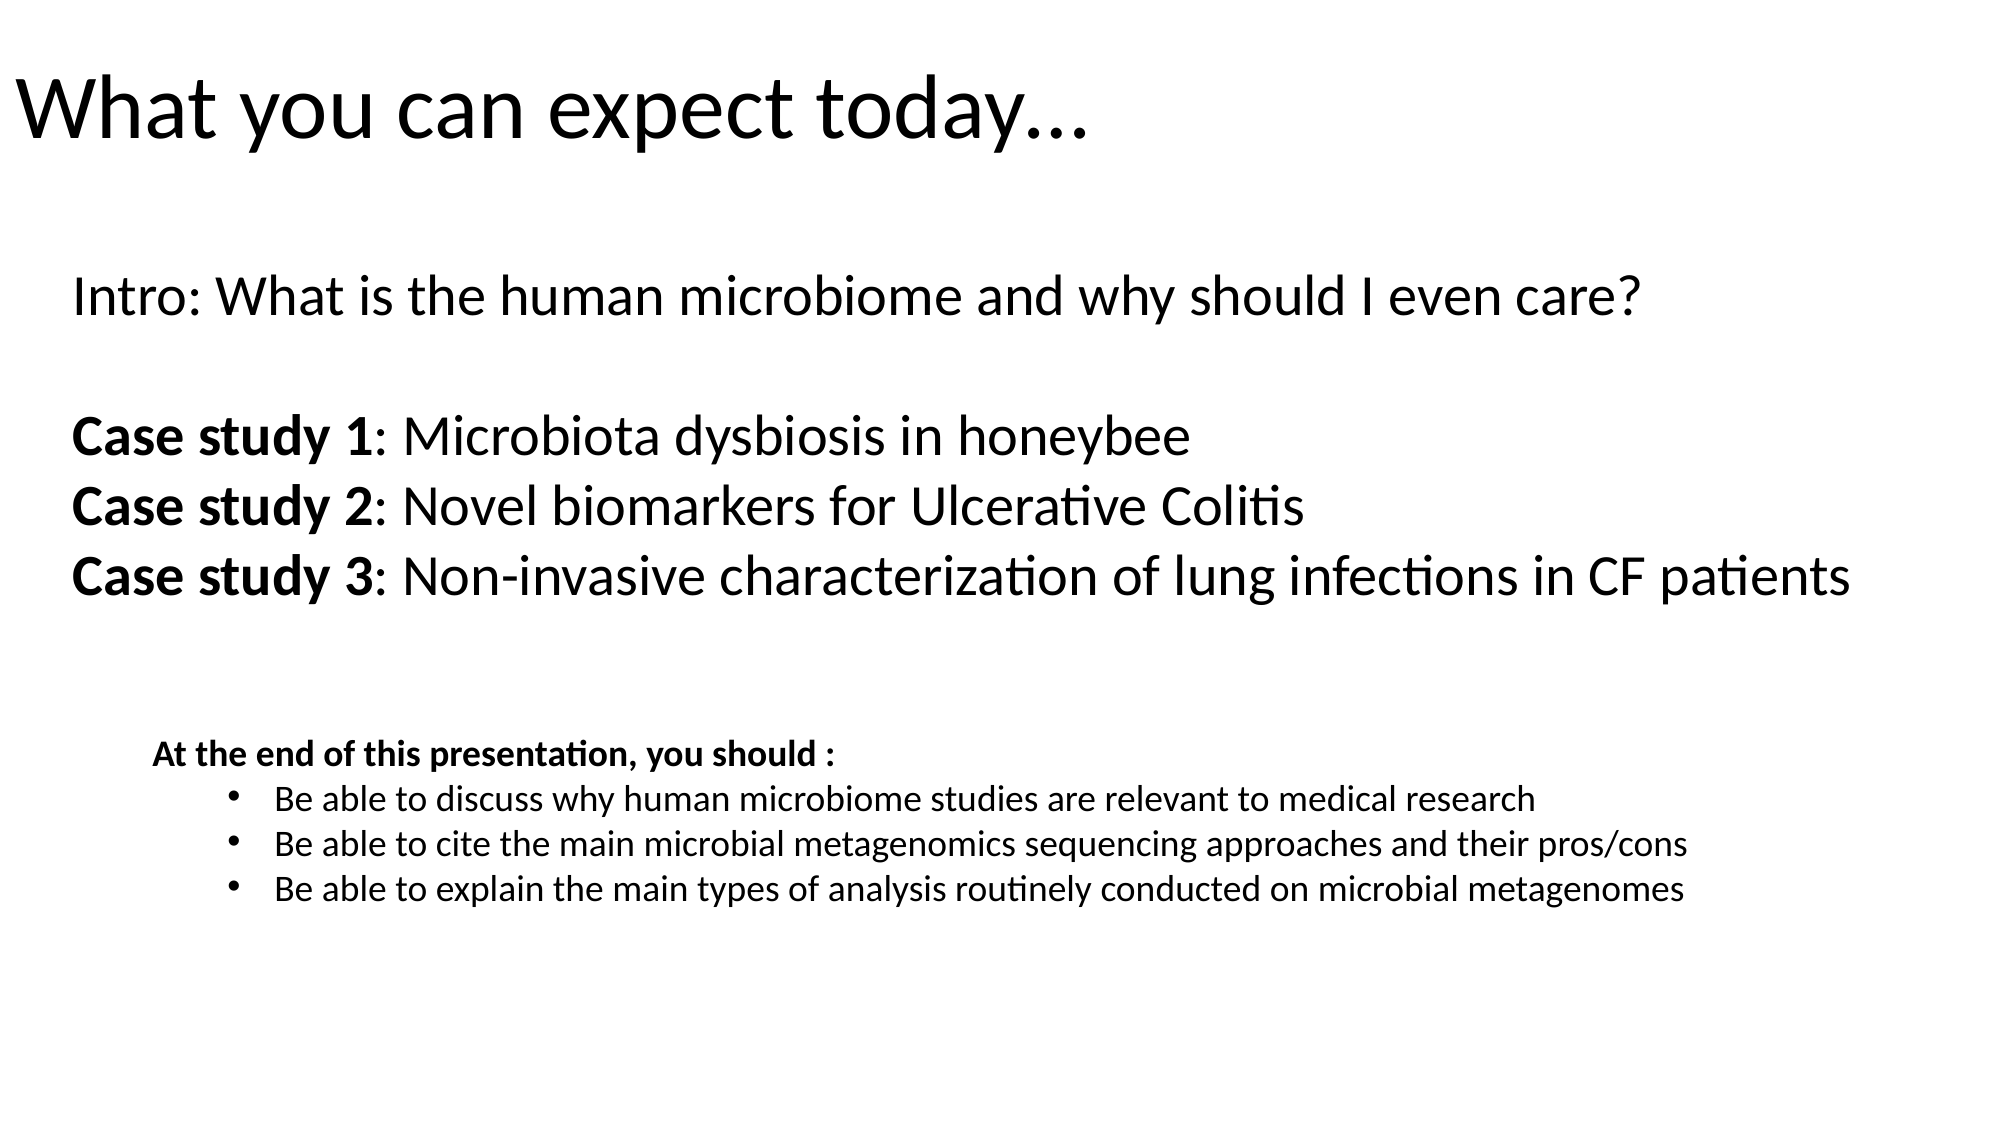

# What you can expect today…
Intro: What is the human microbiome and why should I even care?

Case study 1: Microbiota dysbiosis in honeybee
Case study 2: Novel biomarkers for Ulcerative Colitis
Case study 3: Non-invasive characterization of lung infections in CF patients
At the end of this presentation, you should :
Be able to discuss why human microbiome studies are relevant to medical research
Be able to cite the main microbial metagenomics sequencing approaches and their pros/cons
Be able to explain the main types of analysis routinely conducted on microbial metagenomes